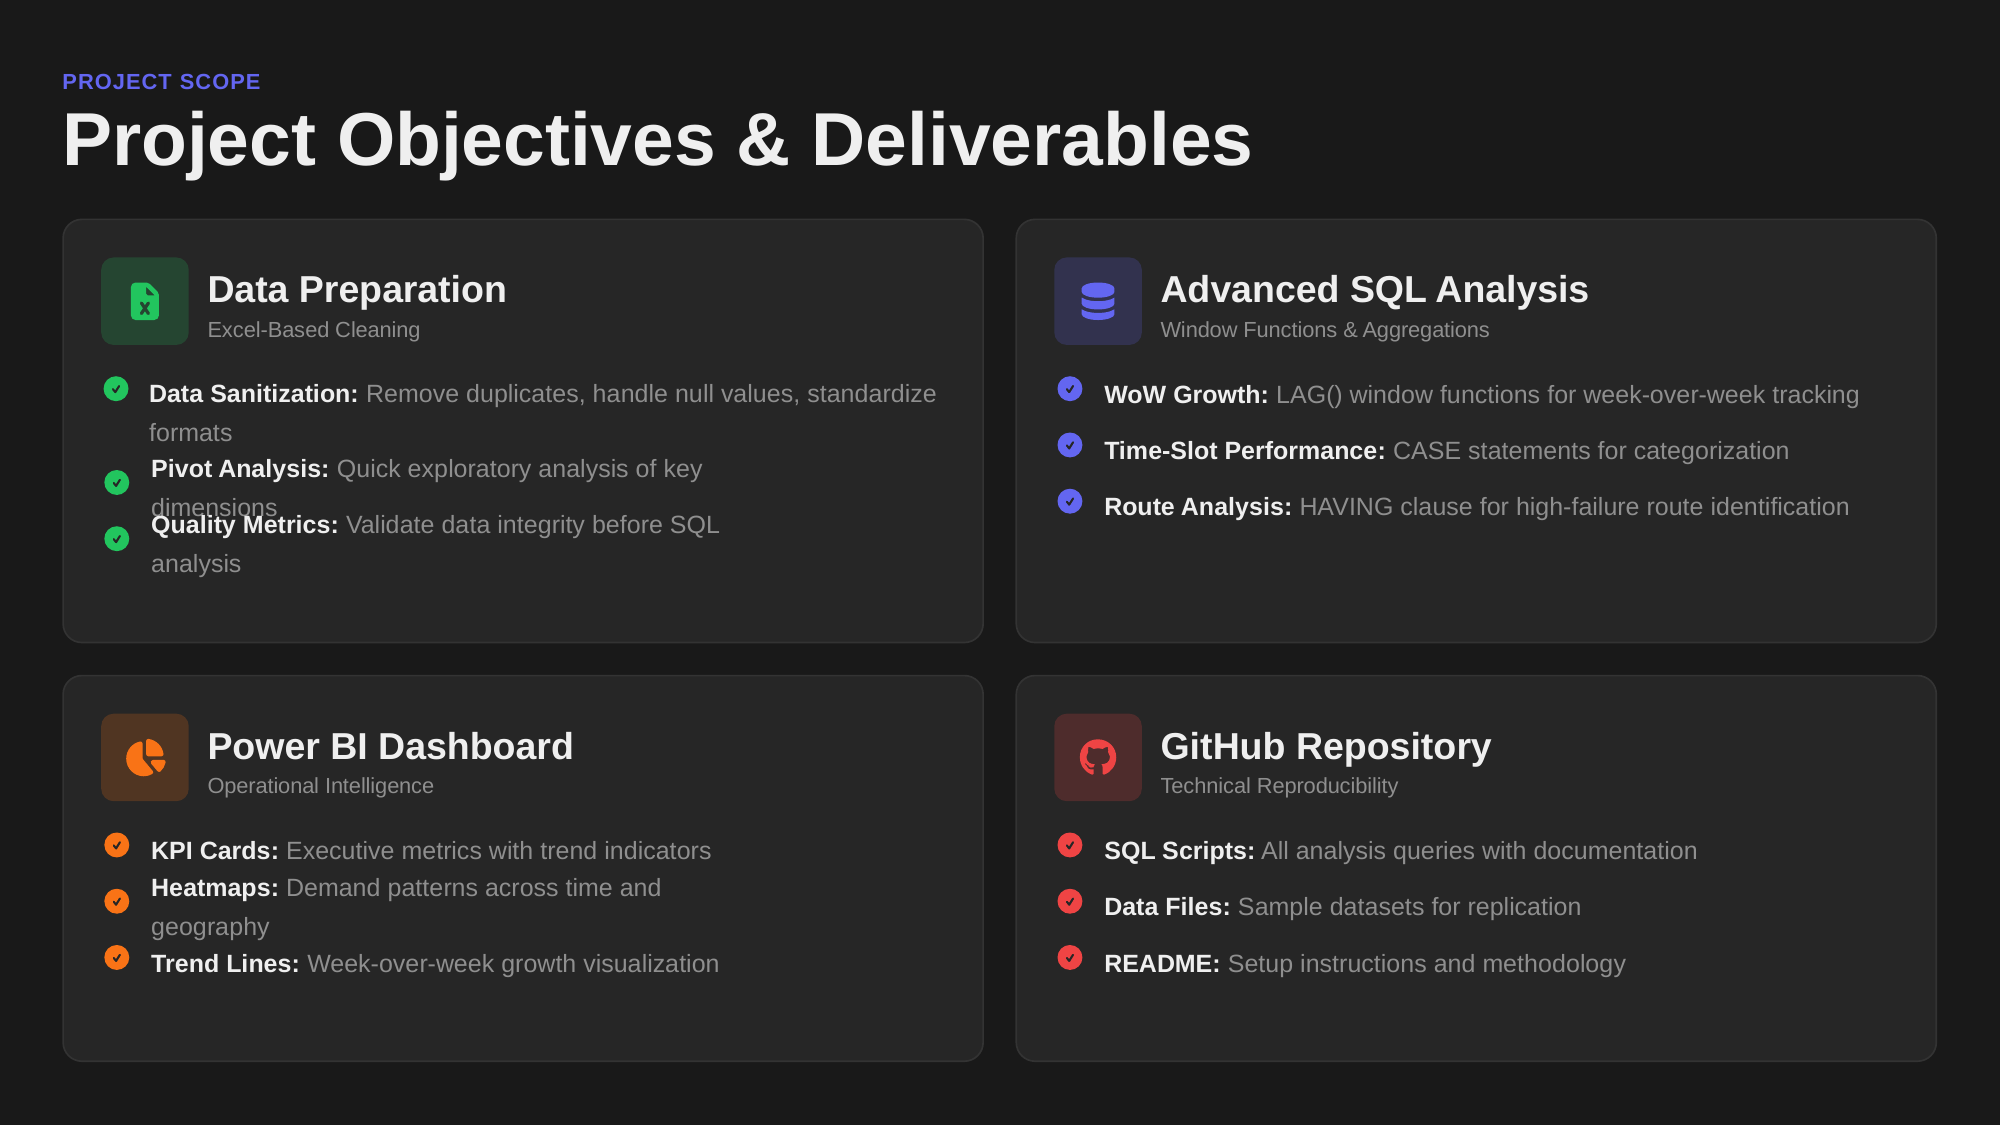

PROJECT SCOPE
Project Objectives & Deliverables

Data Preparation
Advanced SQL Analysis

Excel-Based Cleaning
Window Functions & Aggregations
Data Sanitization: Remove duplicates, handle null values, standardize formats
WoW Growth: LAG() window functions for week-over-week tracking

Time-Slot Performance: CASE statements for categorization

Pivot Analysis: Quick exploratory analysis of key dimensions

Route Analysis: HAVING clause for high-failure route identification

Quality Metrics: Validate data integrity before SQL analysis

Power BI Dashboard
GitHub Repository

Operational Intelligence
Technical Reproducibility
KPI Cards: Executive metrics with trend indicators
SQL Scripts: All analysis queries with documentation

Heatmaps: Demand patterns across time and geography
Data Files: Sample datasets for replication

Trend Lines: Week-over-week growth visualization
README: Setup instructions and methodology